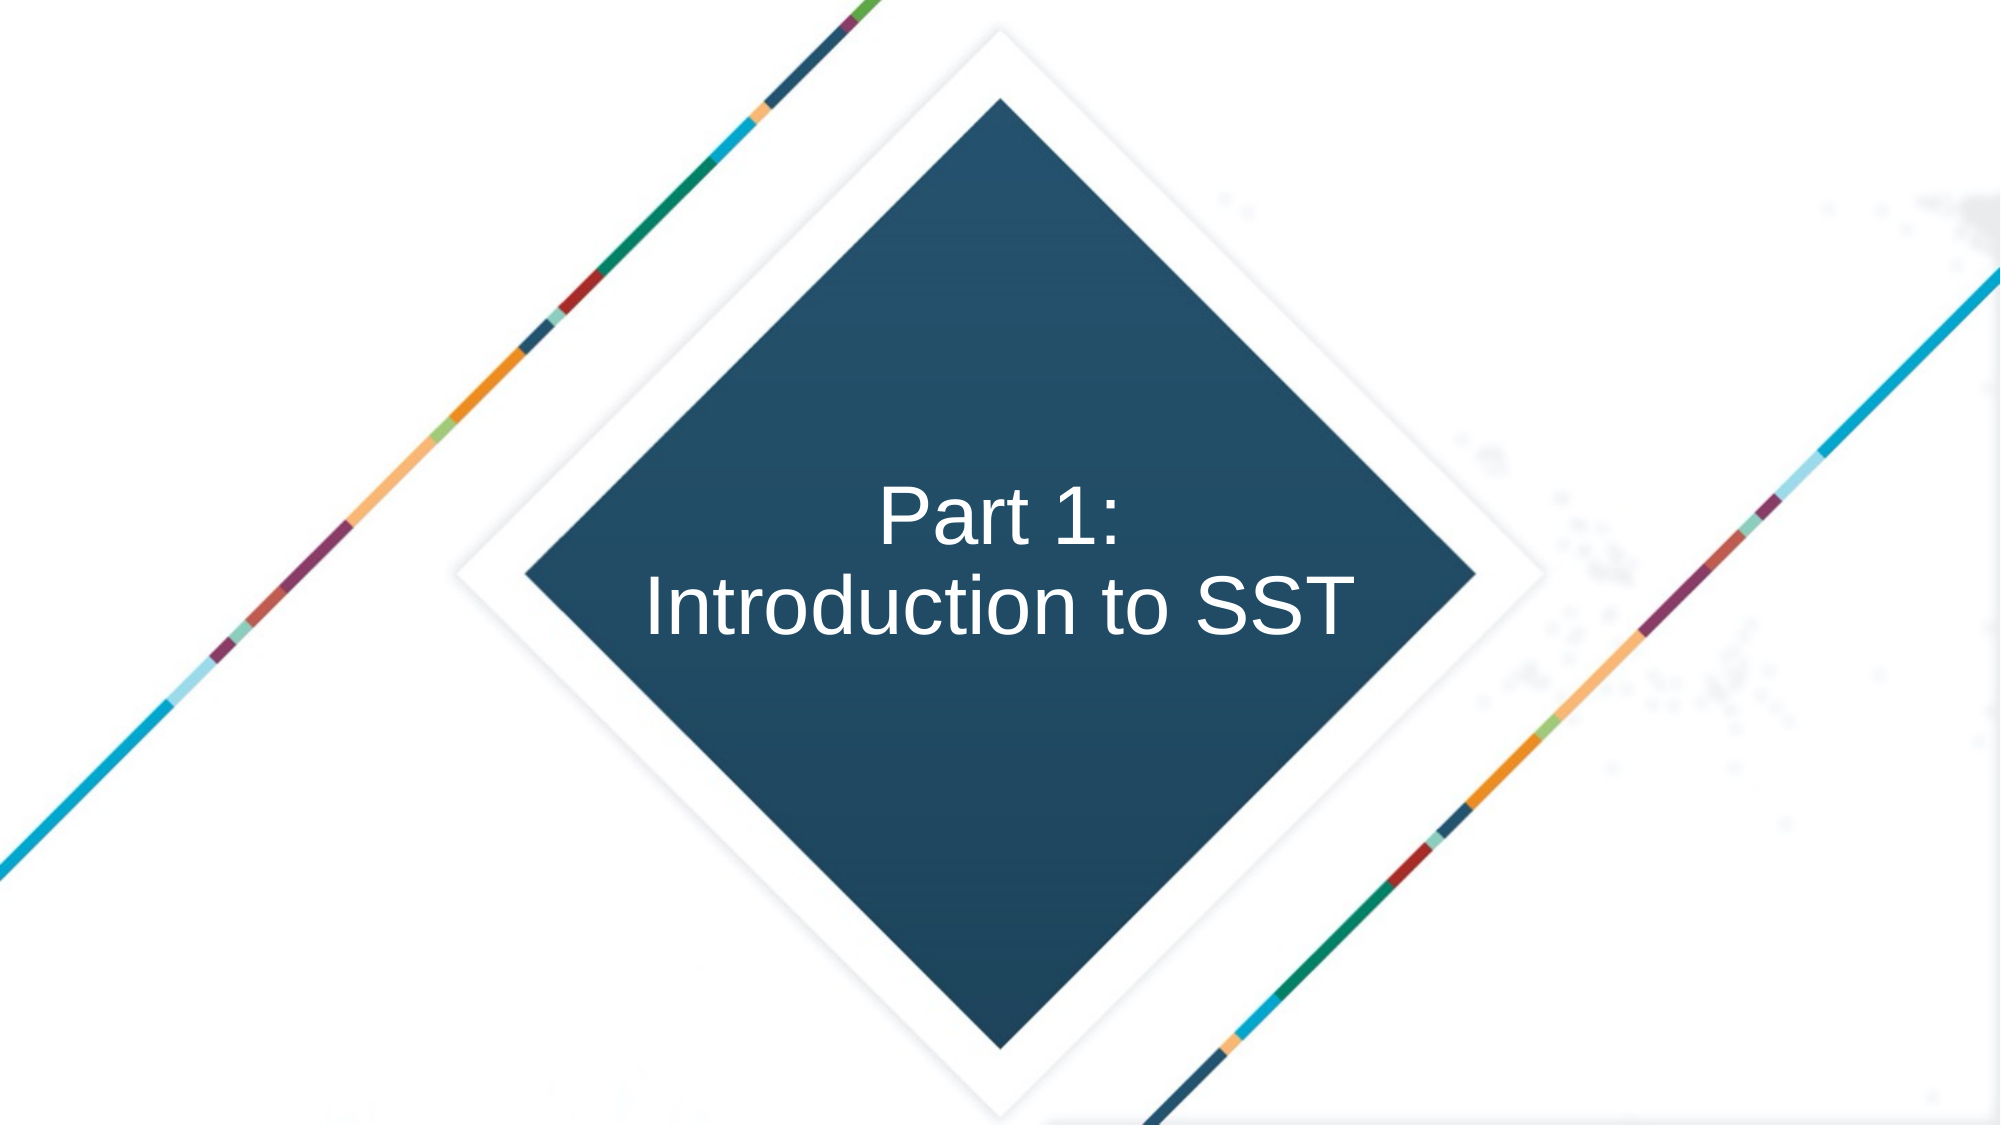

# Part 1: Introduction to SST
8